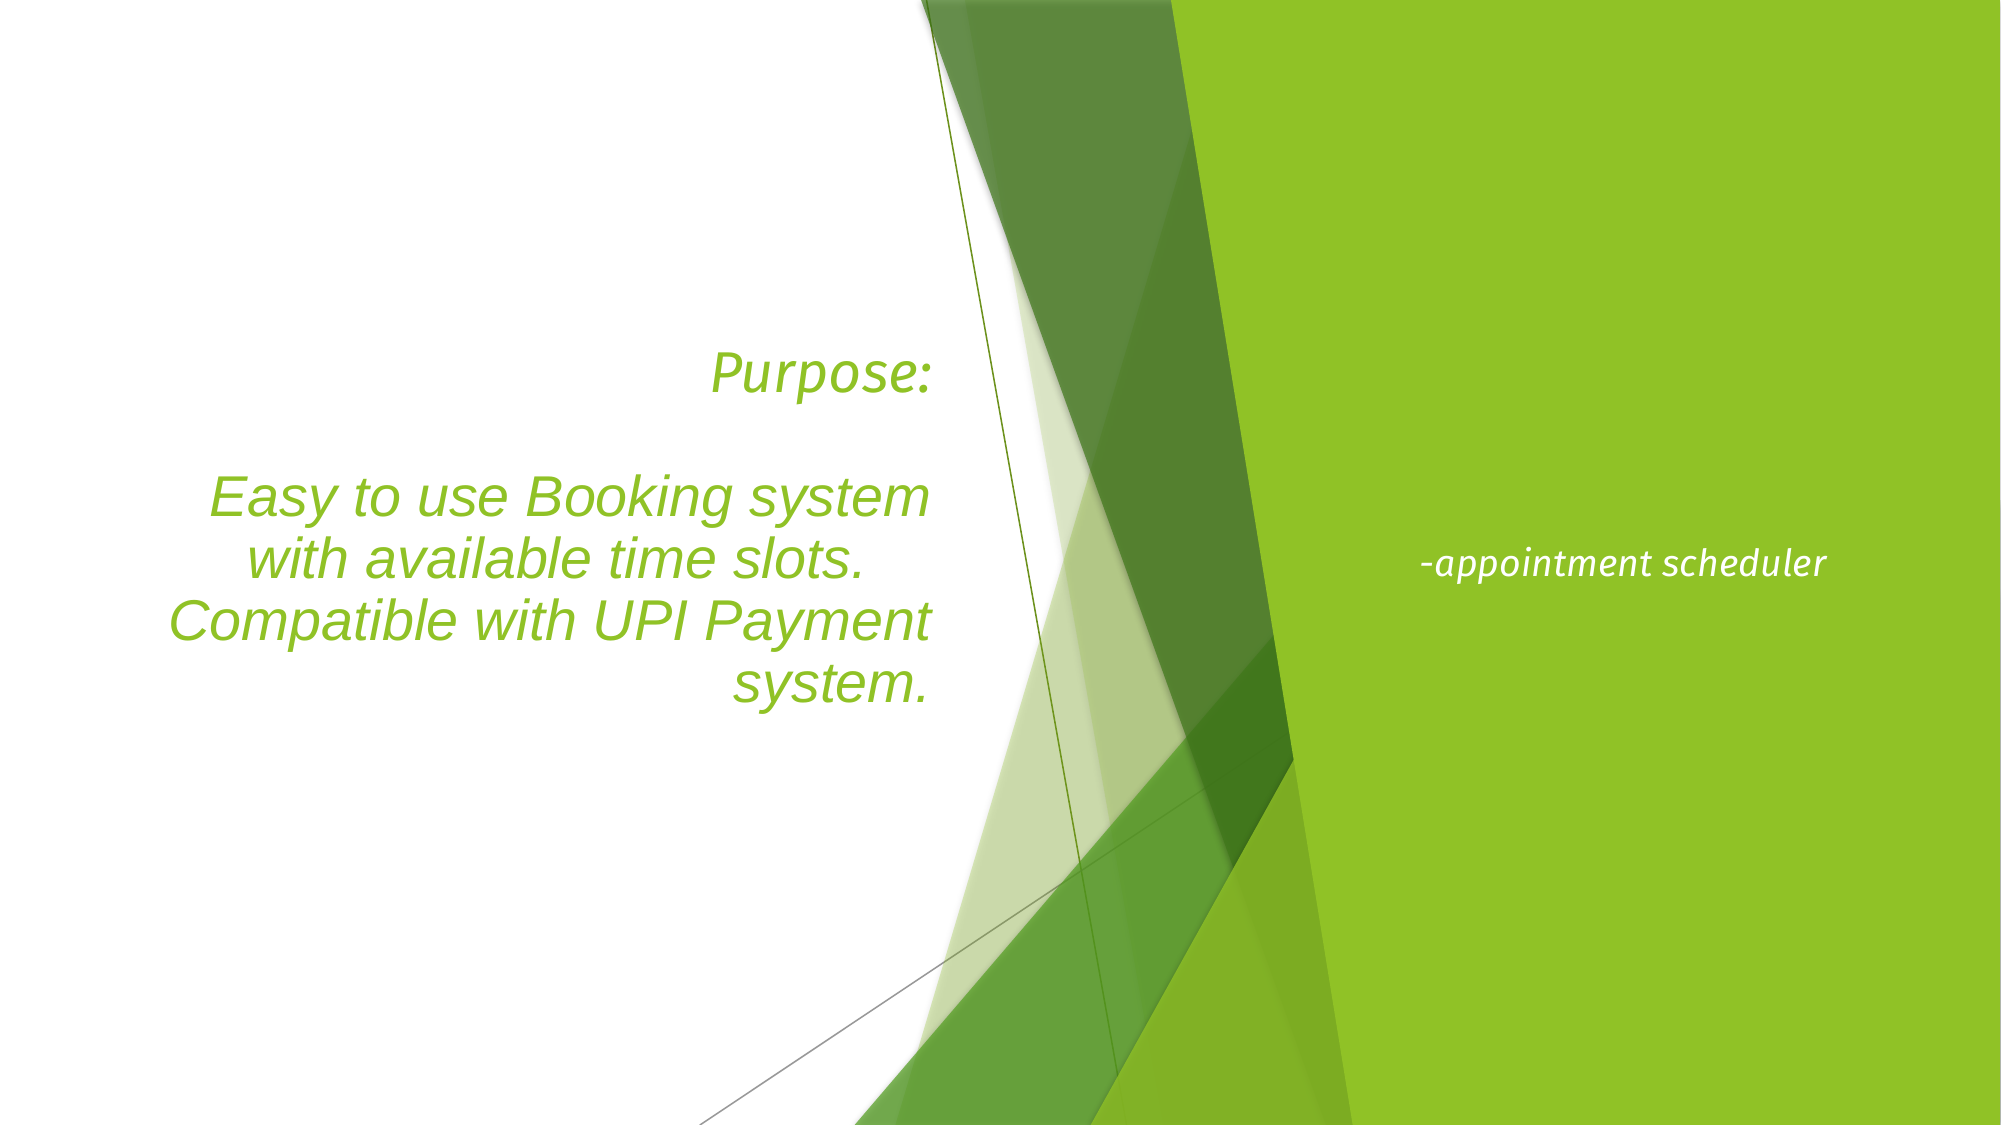

# Purpose: Easy to use Booking system with available time slots.     Compatible with UPI Payment system.
-appointment scheduler